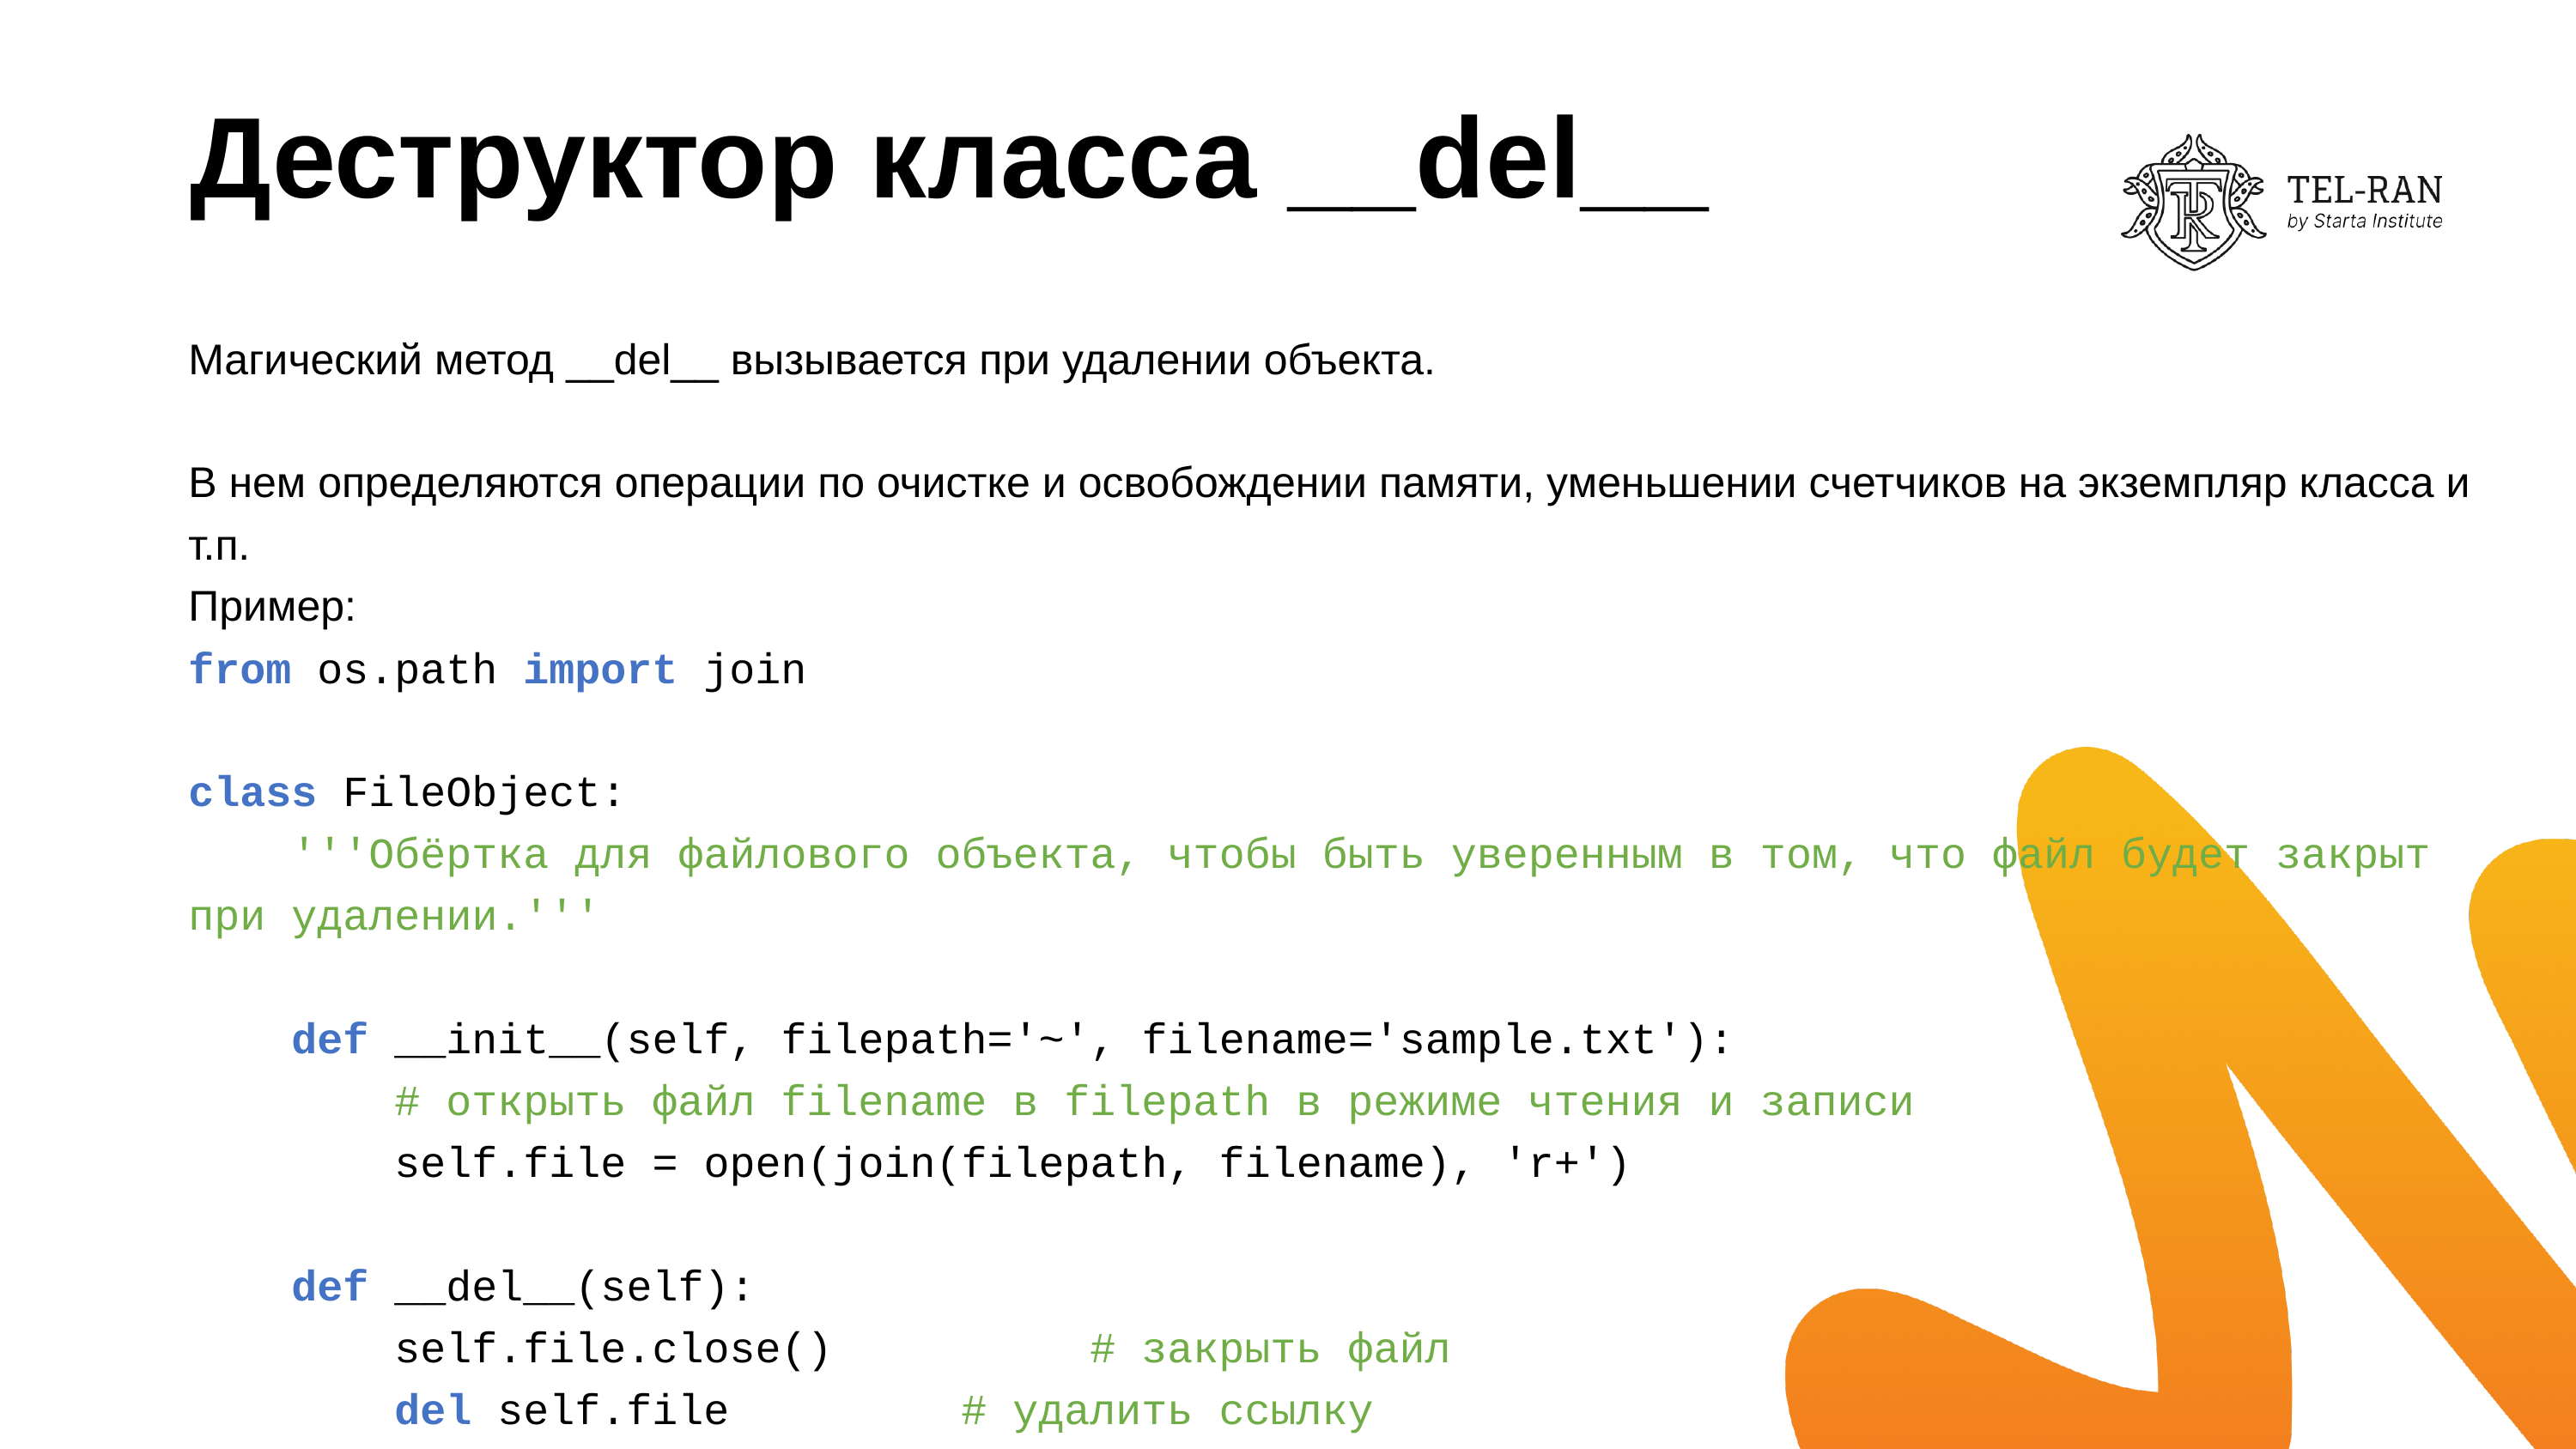

# Деструктор класса __del__
Магический метод __del__ вызывается при удалении объекта.

В нем определяются операции по очистке и освобождении памяти, уменьшении счетчиков на экземпляр класса и т.п.
Пример:
from os.path import join

class FileObject:
    '''Обёртка для файлового объекта, чтобы быть уверенным в том, что файл будет закрыт при удалении.'''

    def __init__(self, filepath='~', filename='sample.txt'):
        # открыть файл filename в filepath в режиме чтения и записи
        self.file = open(join(filepath, filename), 'r+')

    def __del__(self):
        self.file.close()		# закрыть файл
        del self.file		# удалить ссылку